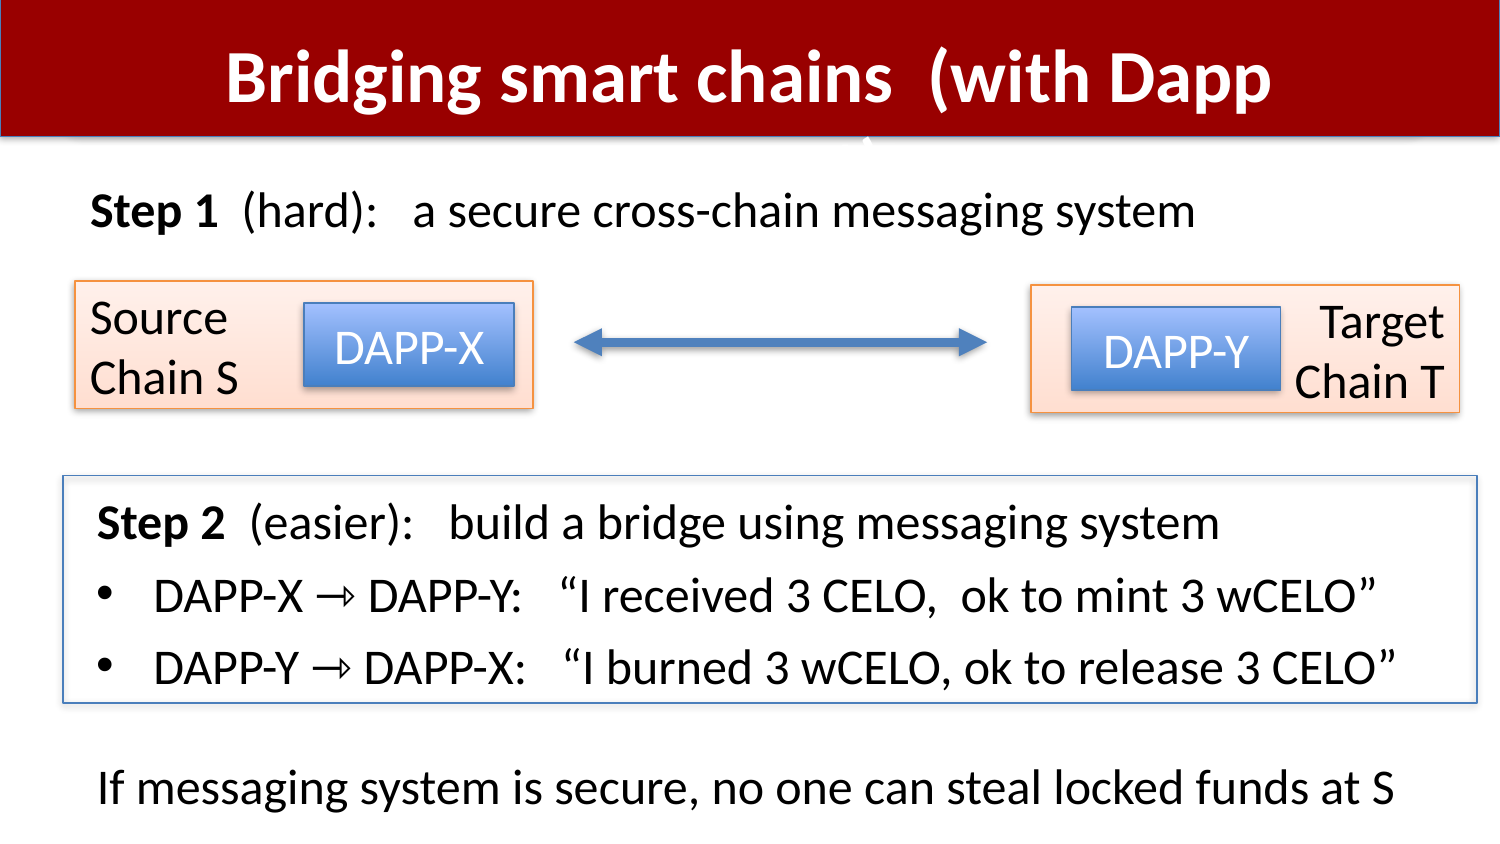

# Bridging smart chains  (with Dapp support)
Step 1  (hard):   a secure cross-chain messaging system
Source
Chain S
Target
Chain T
DAPP-X
DAPP-Y

Step 2  (easier):   build a bridge using messaging system
DAPP-X ⇾ DAPP-Y:   “I received 3 CELO,  ok to mint 3 wCELO”
DAPP-Y ⇾ DAPP-X:   “I burned 3 wCELO, ok to release 3 CELO”

If messaging system is secure, no one can steal locked funds at S